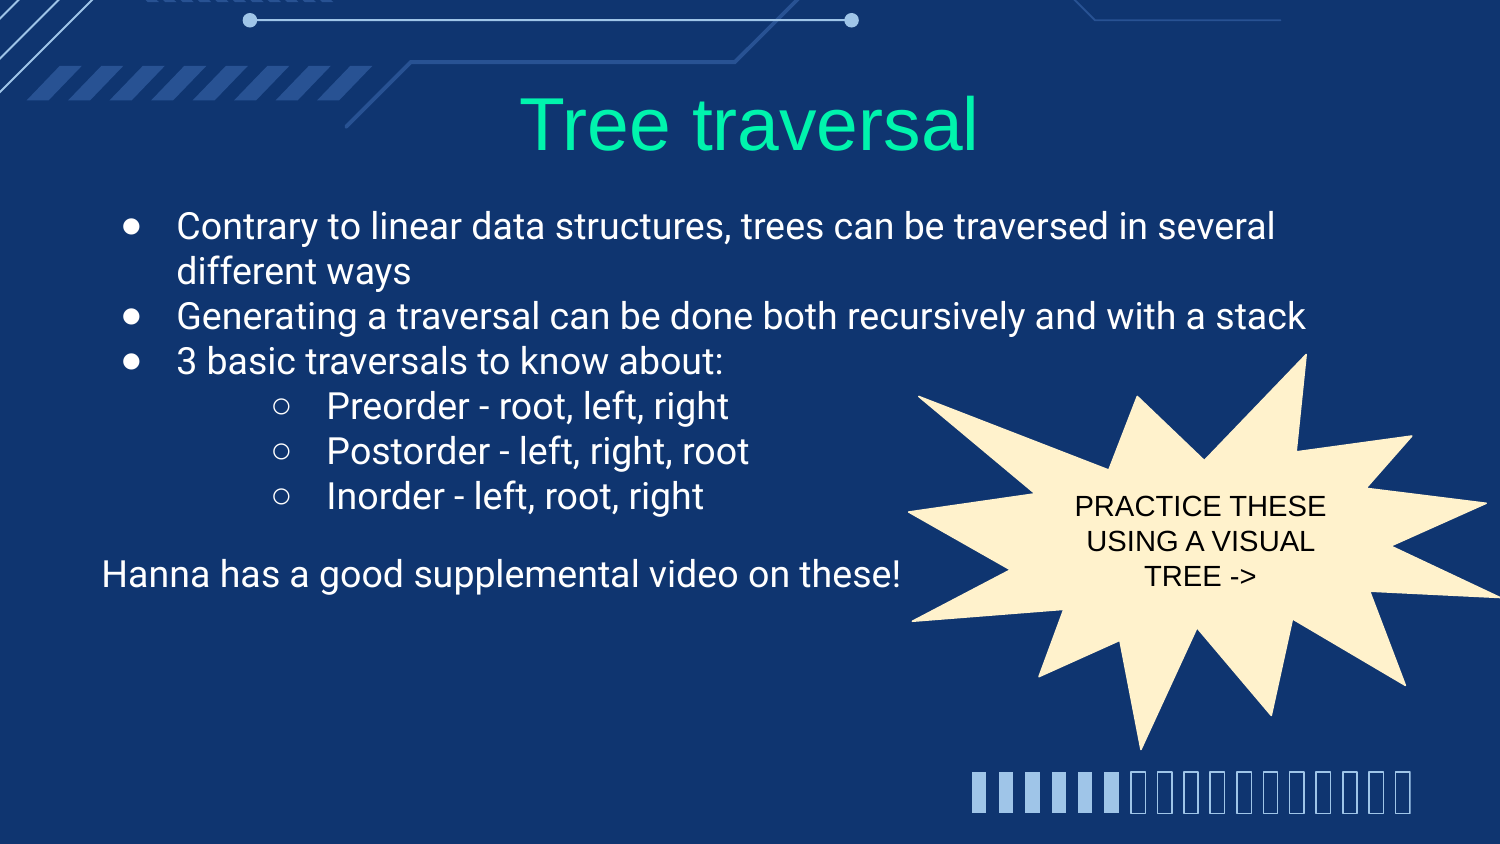

# Tree traversal
Contrary to linear data structures, trees can be traversed in several different ways
Generating a traversal can be done both recursively and with a stack
3 basic traversals to know about:
Preorder - root, left, right
Postorder - left, right, root
Inorder - left, root, right
Hanna has a good supplemental video on these!

PRACTICE THESE USING A VISUAL TREE ->